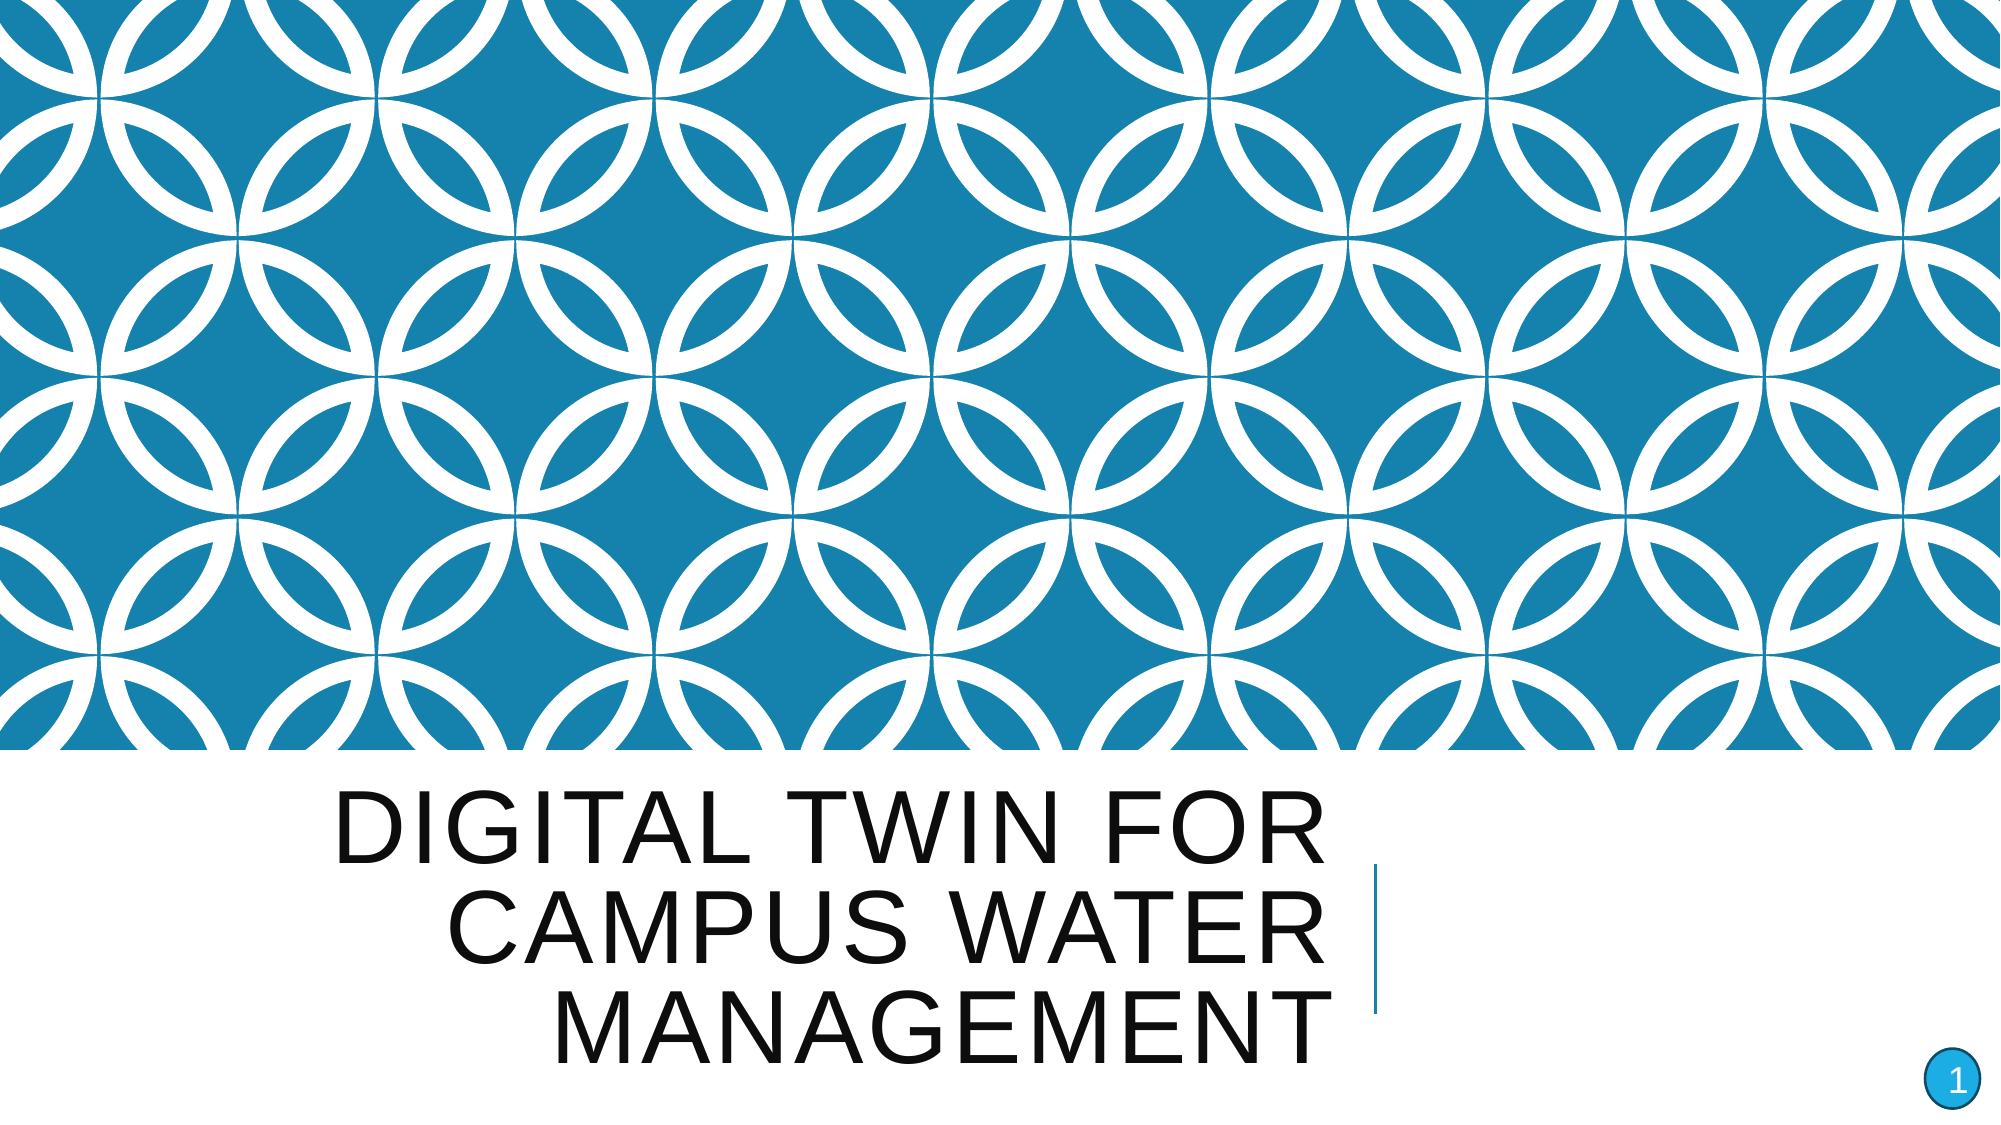

# Digital Twin for Campus Water Management
1